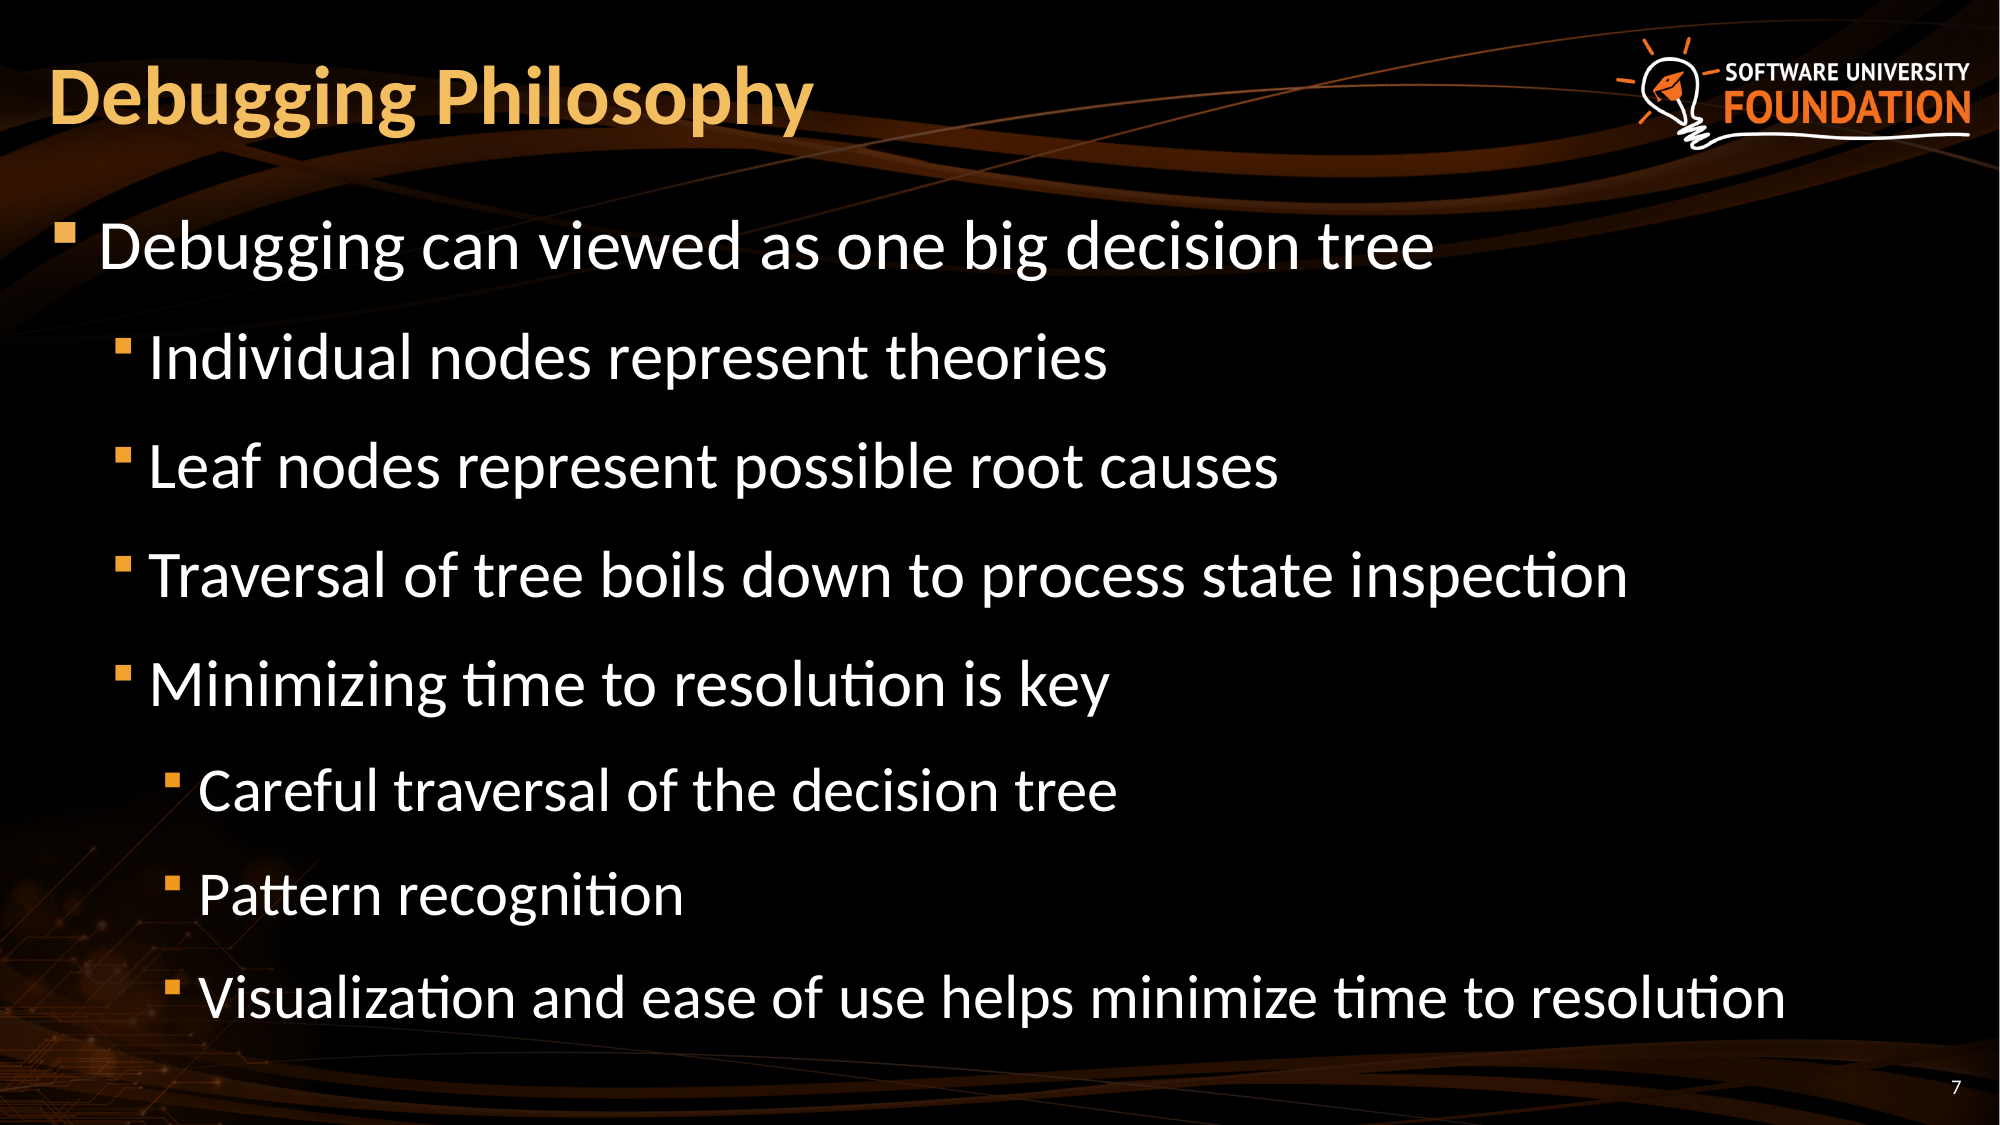

# Debugging Philosophy
Debugging can viewed as one big decision tree
Individual nodes represent theories
Leaf nodes represent possible root causes
Traversal of tree boils down to process state inspection
Minimizing time to resolution is key
Careful traversal of the decision tree
Pattern recognition
Visualization and ease of use helps minimize time to resolution
7